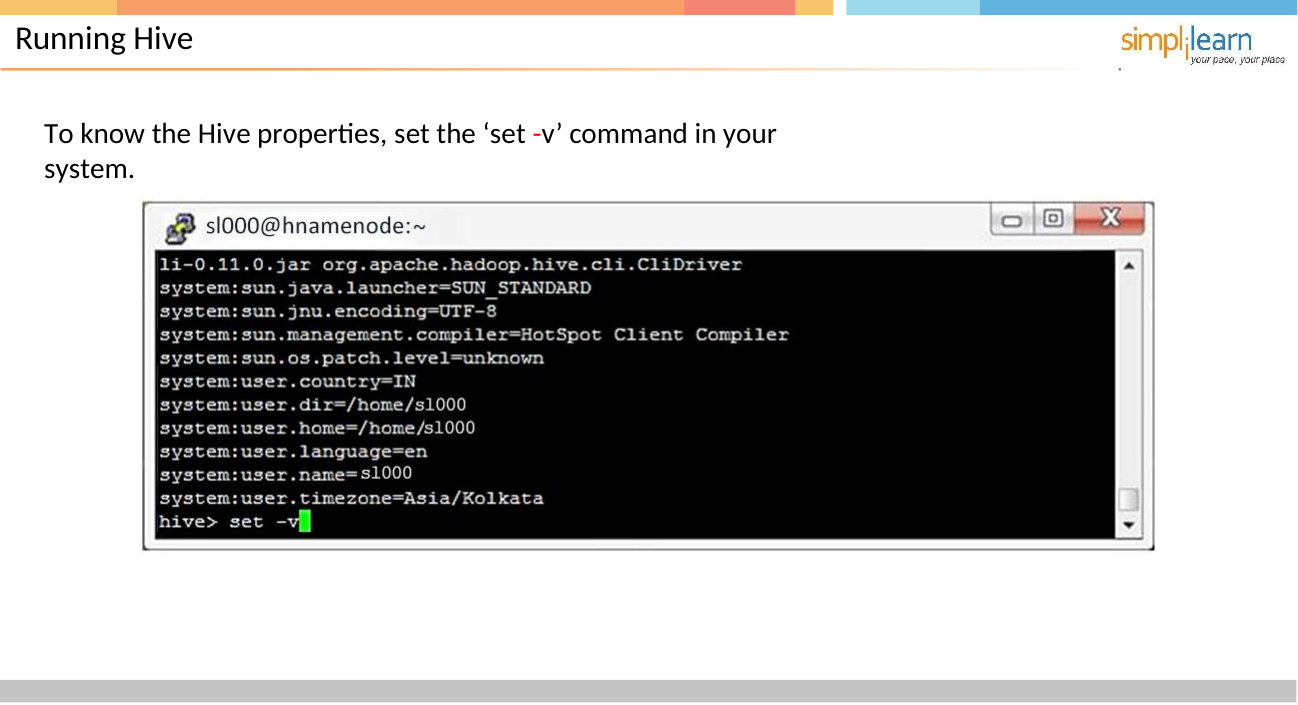

# Running Hive

To know the Hive properties, set the ‘set -v’ command in your system.